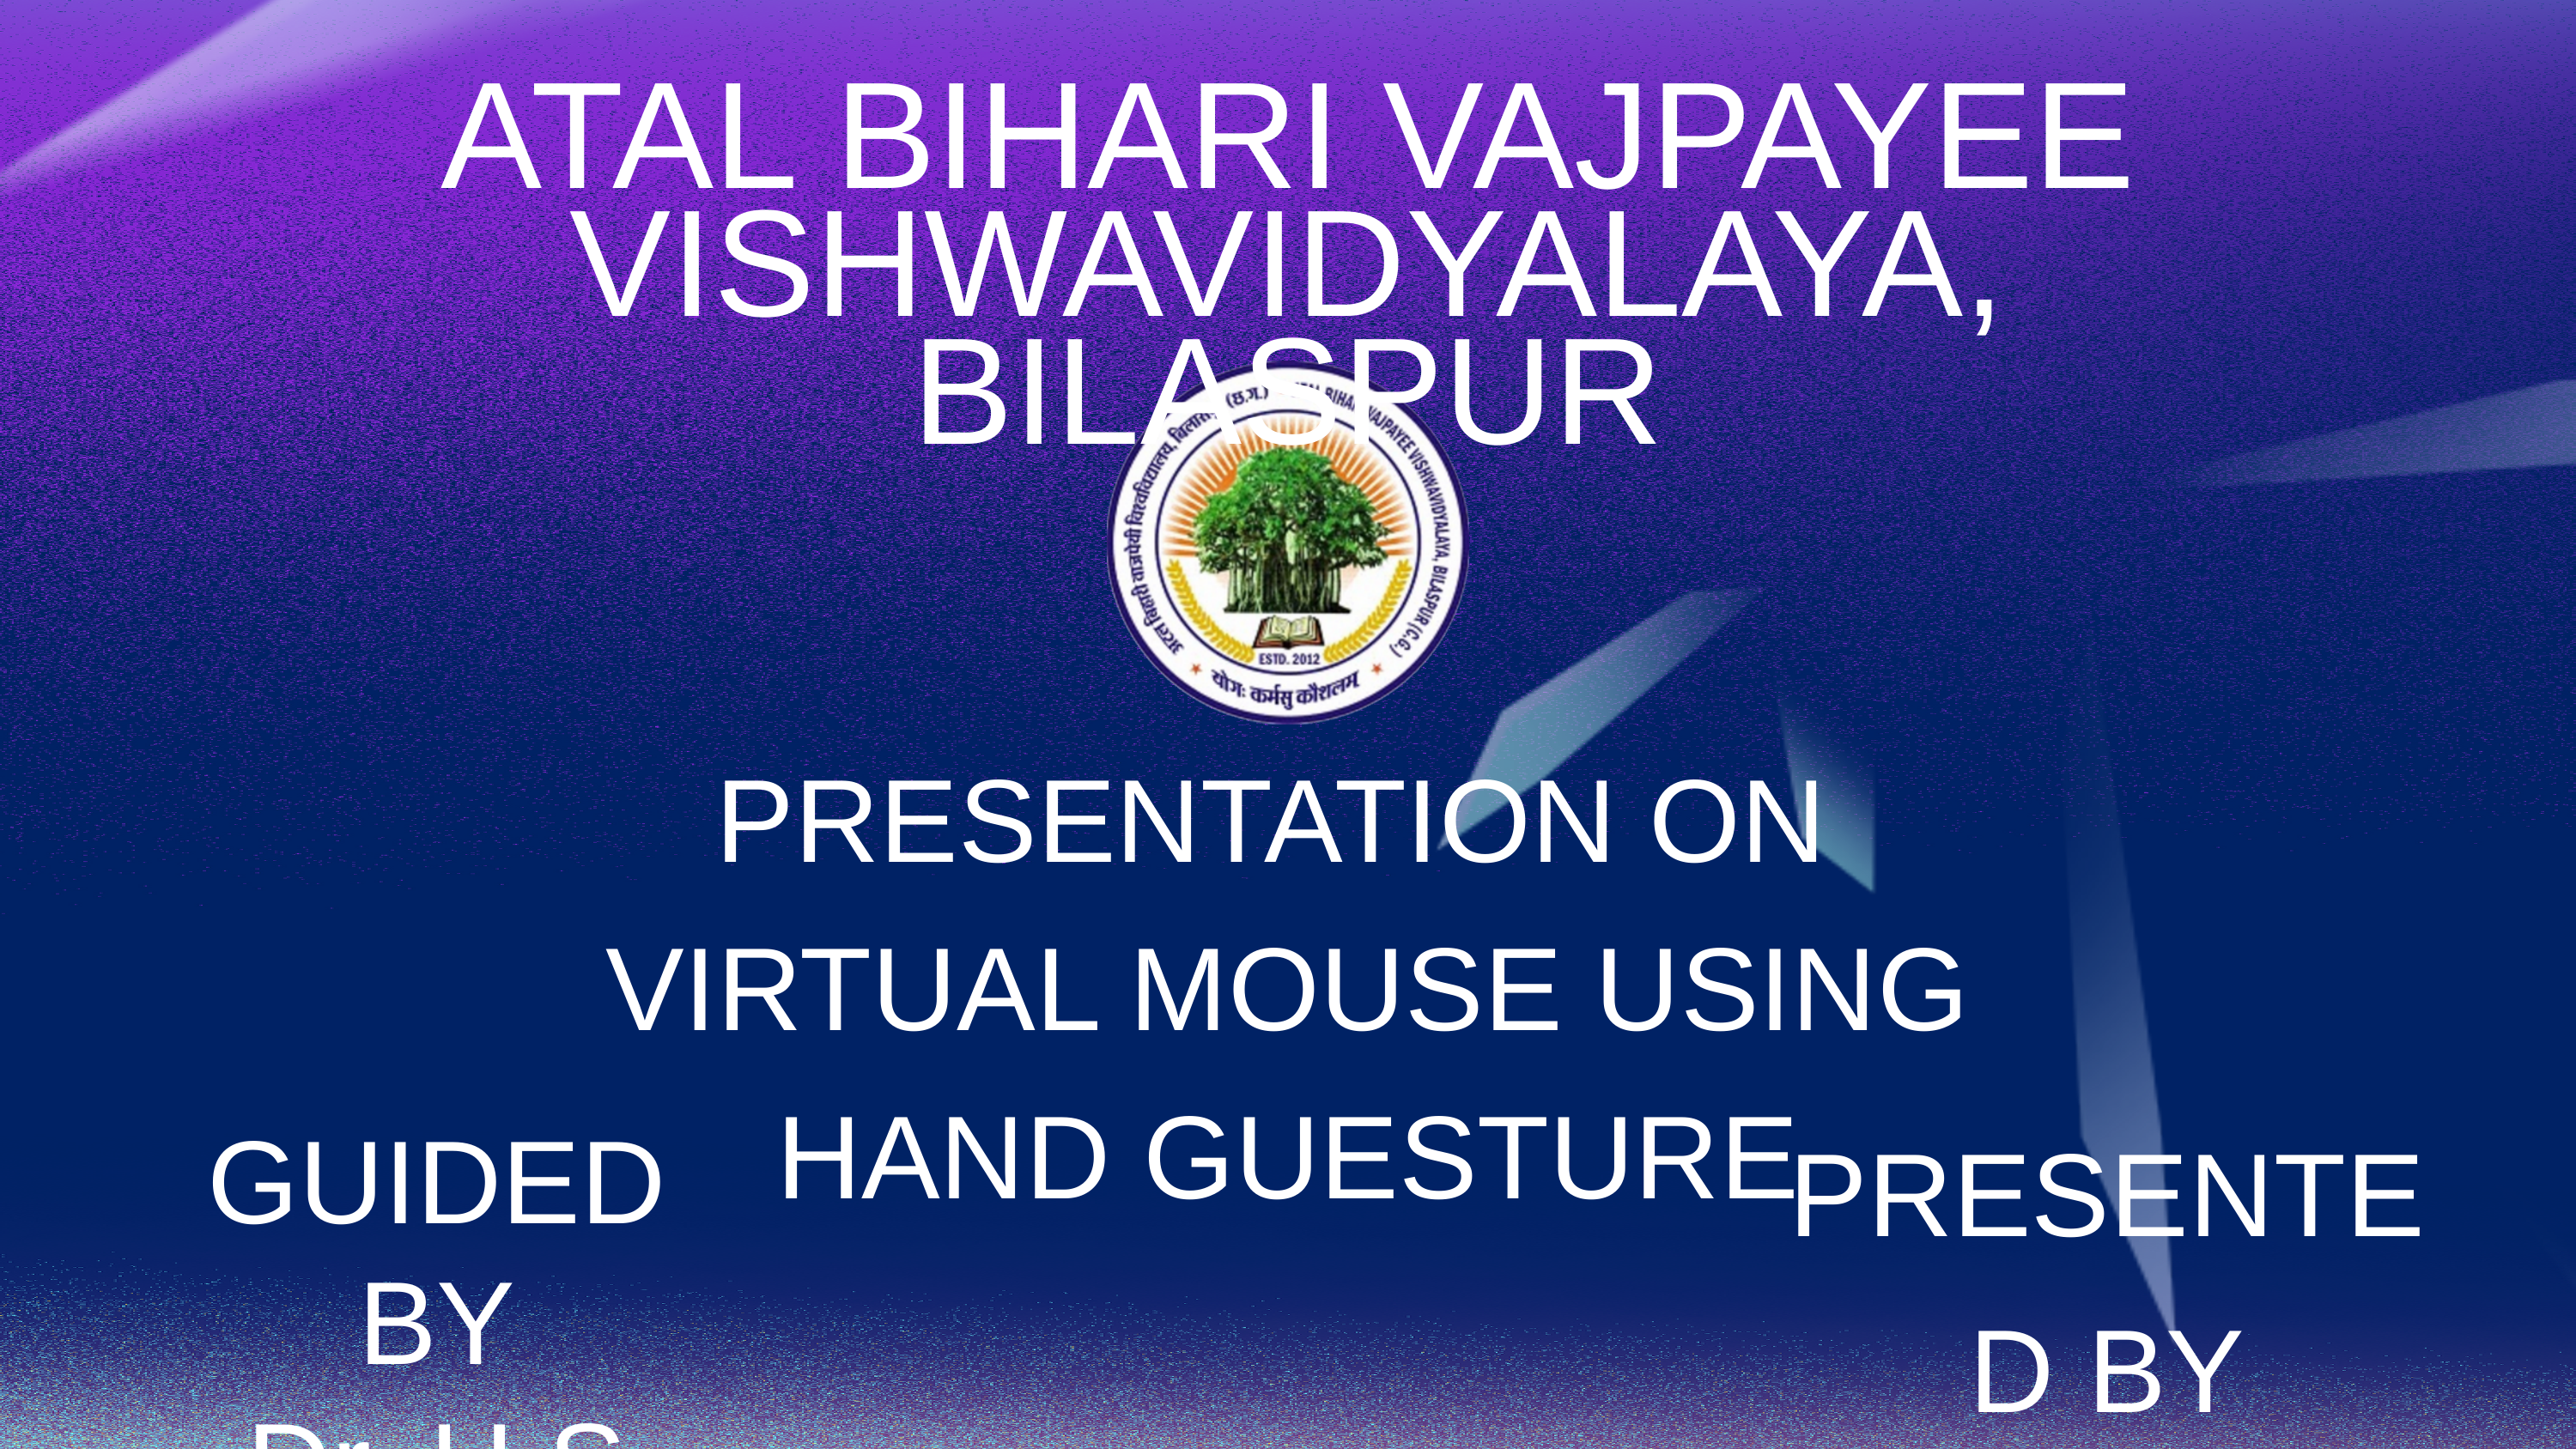

ATAL BIHARI VAJPAYEE VISHWAVIDYALAYA, BILASPUR

PRESENTATION ON
VIRTUAL MOUSE USING HAND GUESTURE
PRESENTED BY
HITESH DEWANGAN

GUIDED BY
Dr. H.S HOTA